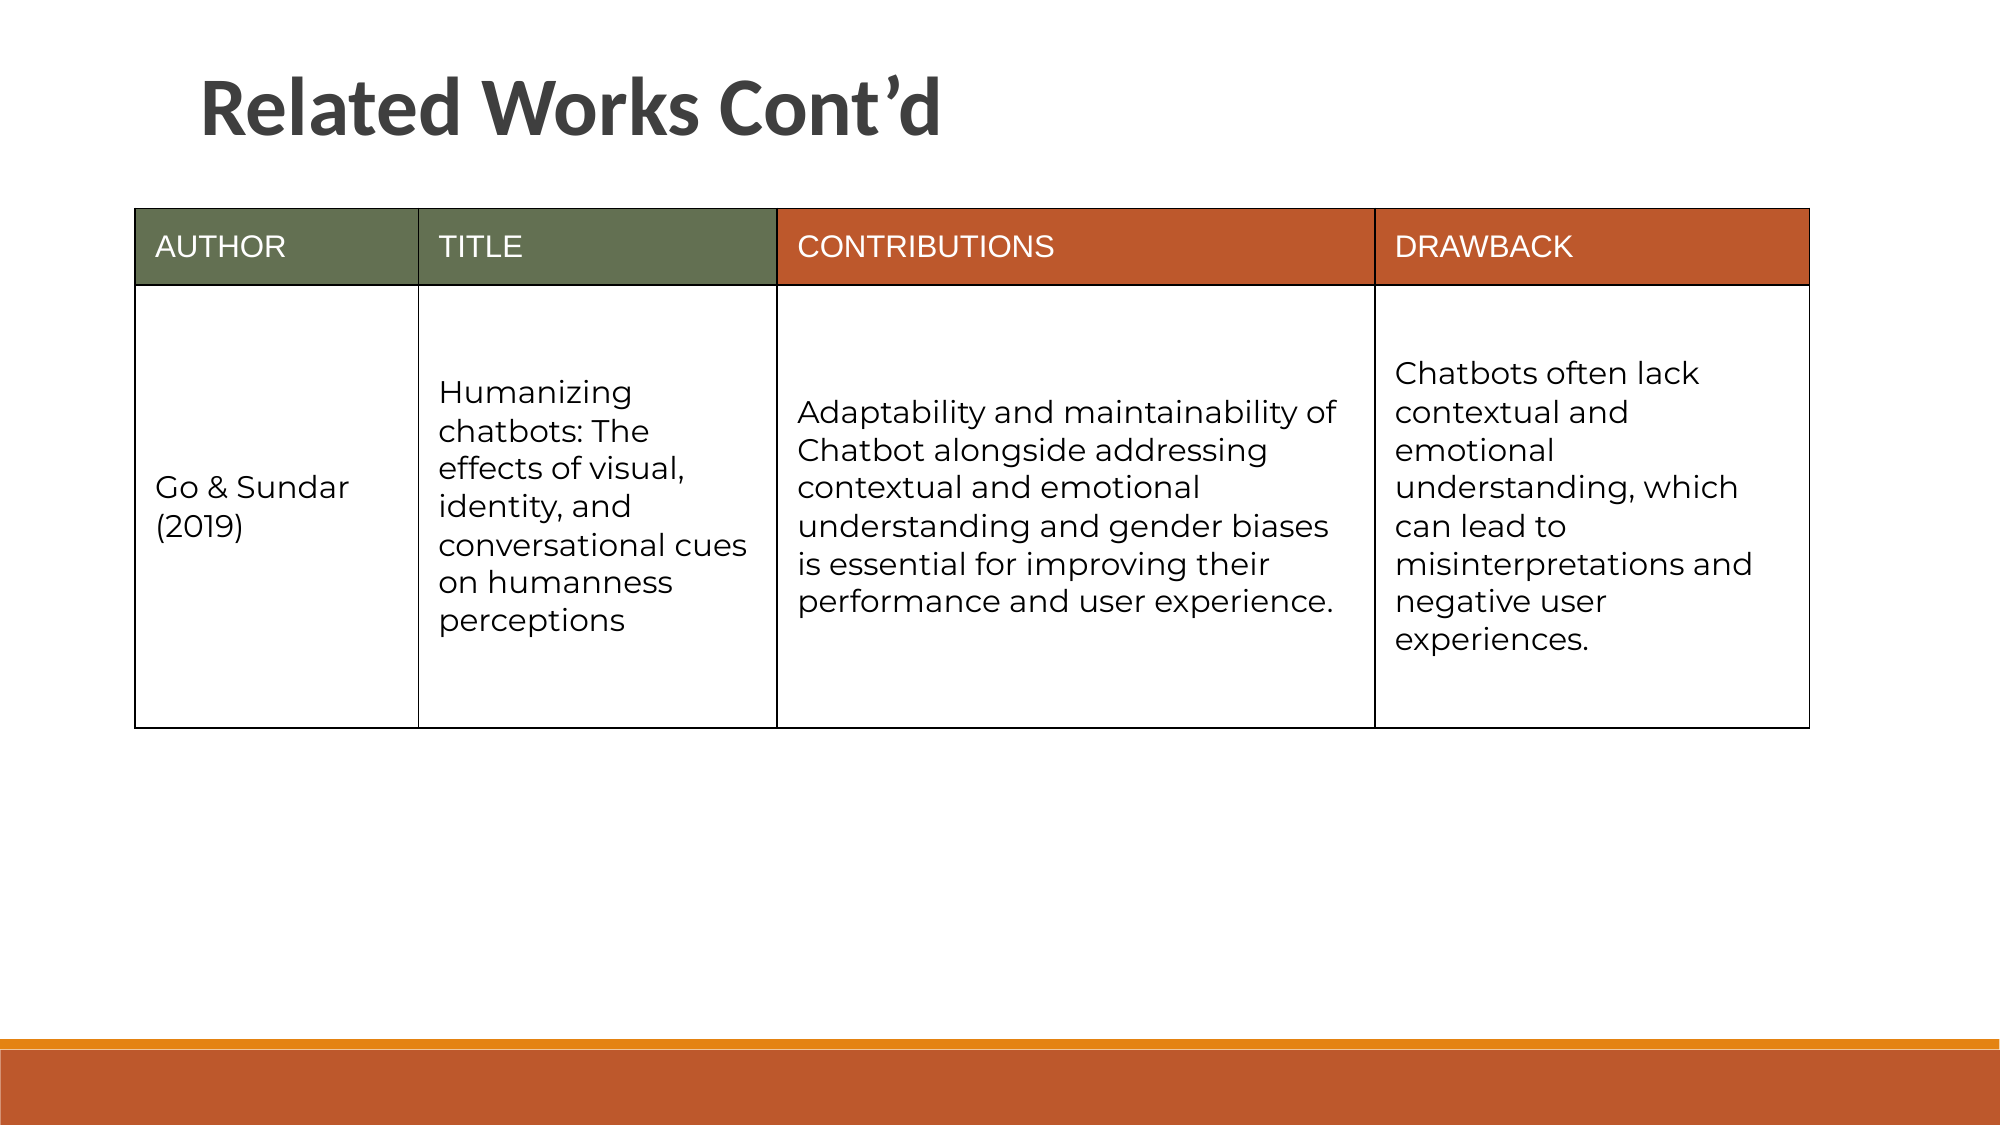

Related Works Cont’d
| AUTHOR | TITLE | CONTRIBUTIONS | DRAWBACK |
| --- | --- | --- | --- |
| Go & Sundar (2019) | Humanizing chatbots: The effects of visual, identity, and conversational cues on humanness perceptions | Adaptability and maintainability of Chatbot alongside addressing contextual and emotional understanding and gender biases is essential for improving their performance and user experience. | Chatbots often lack contextual and emotional understanding, which can lead to misinterpretations and negative user experiences. |